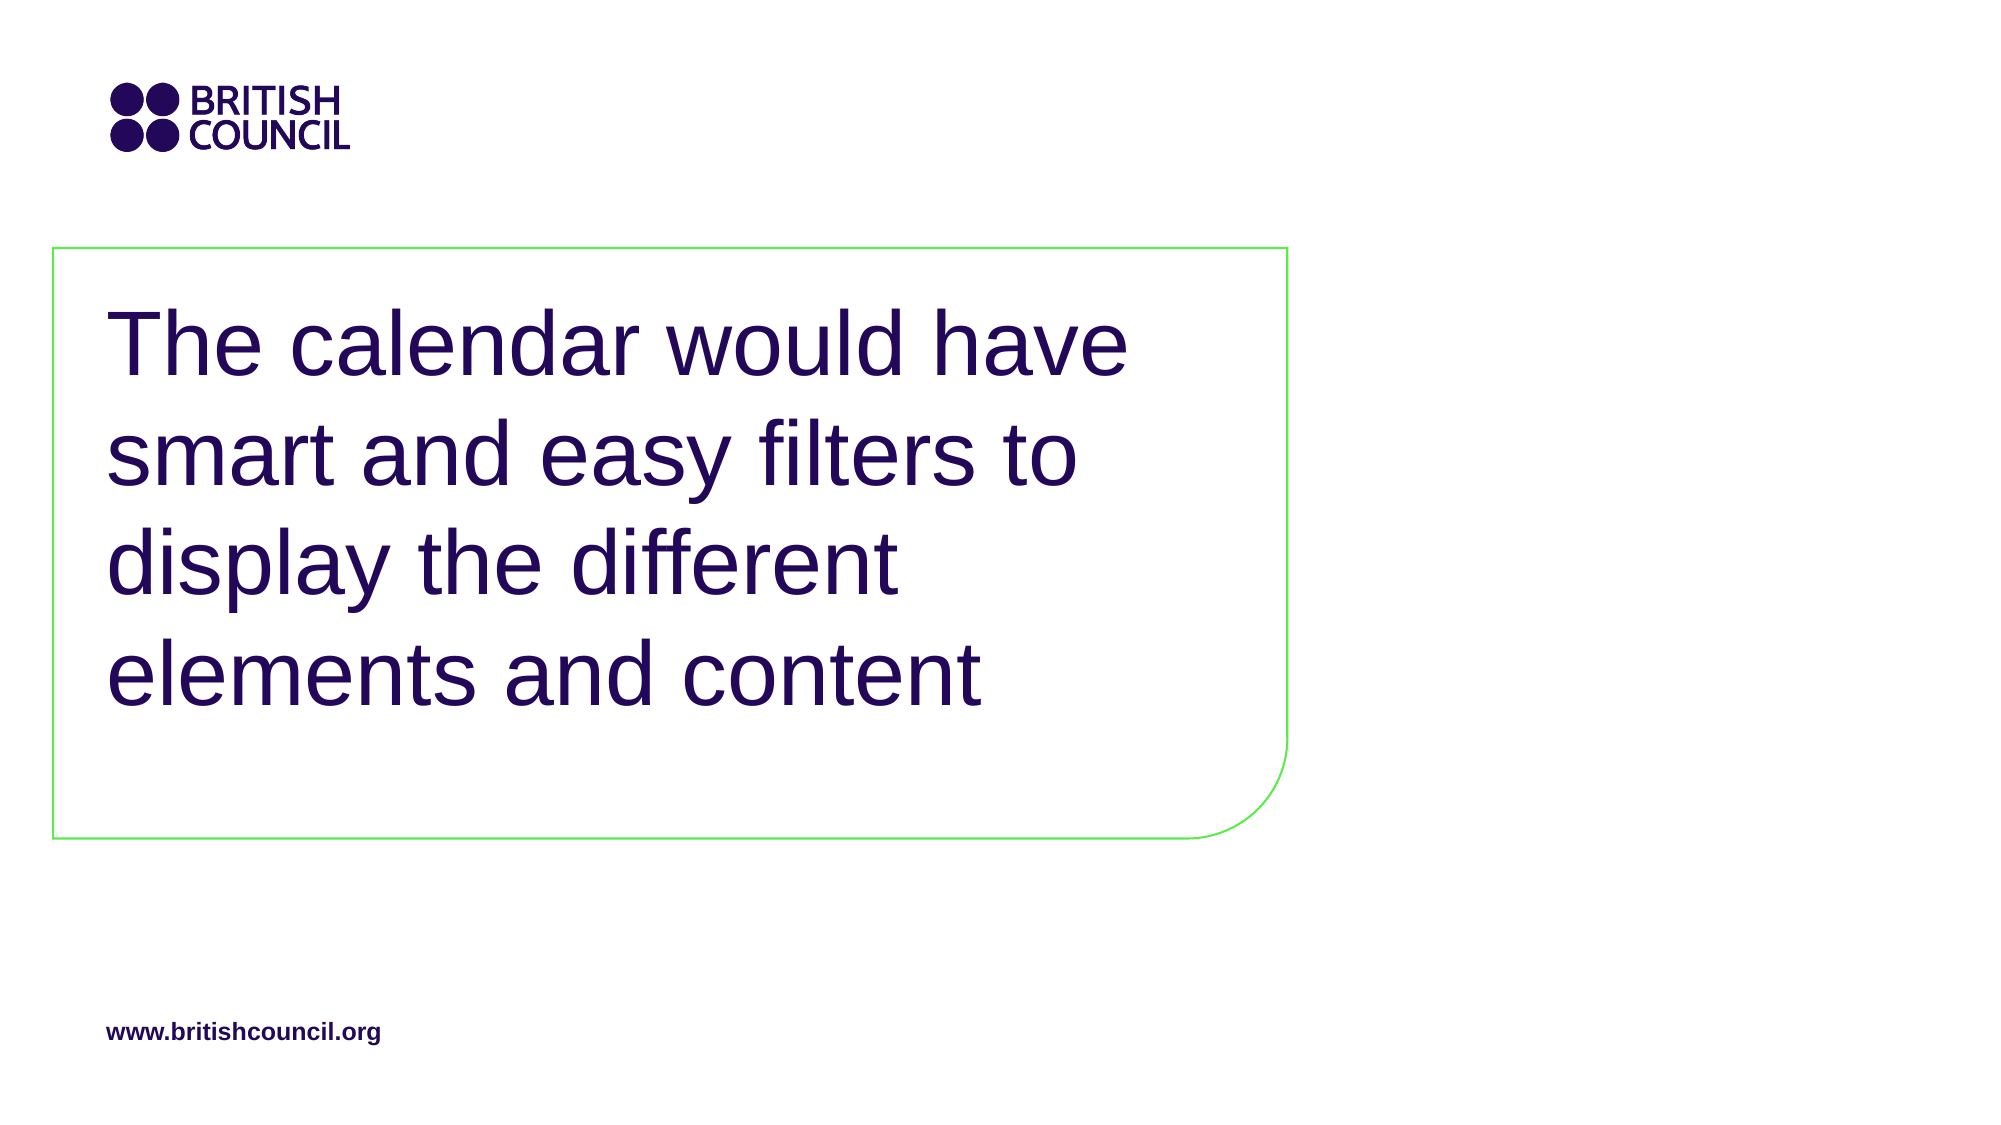

# The calendar would have smart and easy filters to display the different elements and content

www.britishcouncil.org